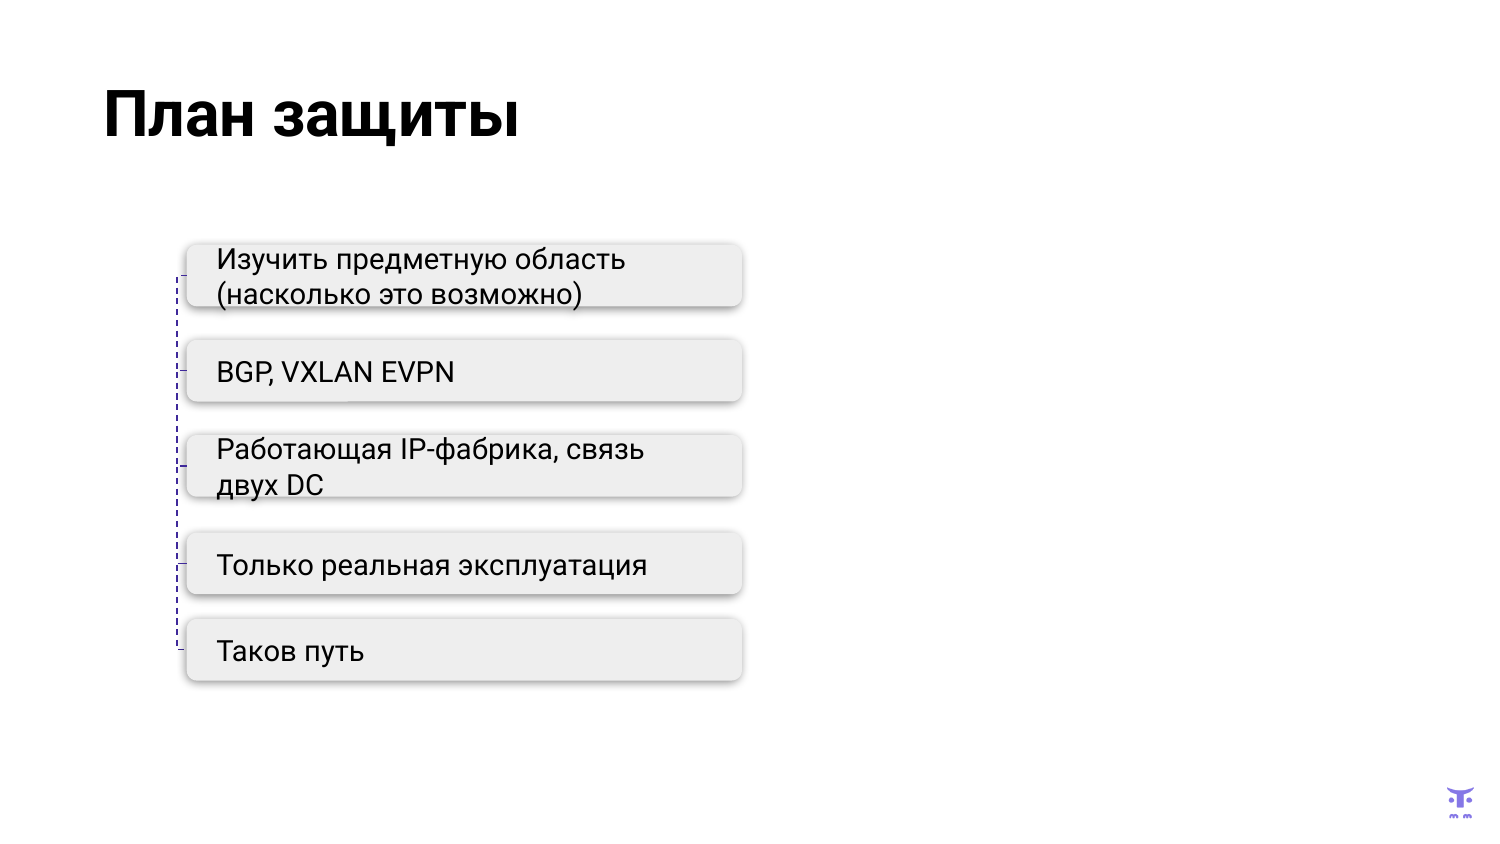

# План защиты
Изучить предметную область (насколько это возможно)
BGP, VXLAN EVPN
Работающая IP-фабрика, связь двух DC
Только реальная эксплуатация
Таков путь